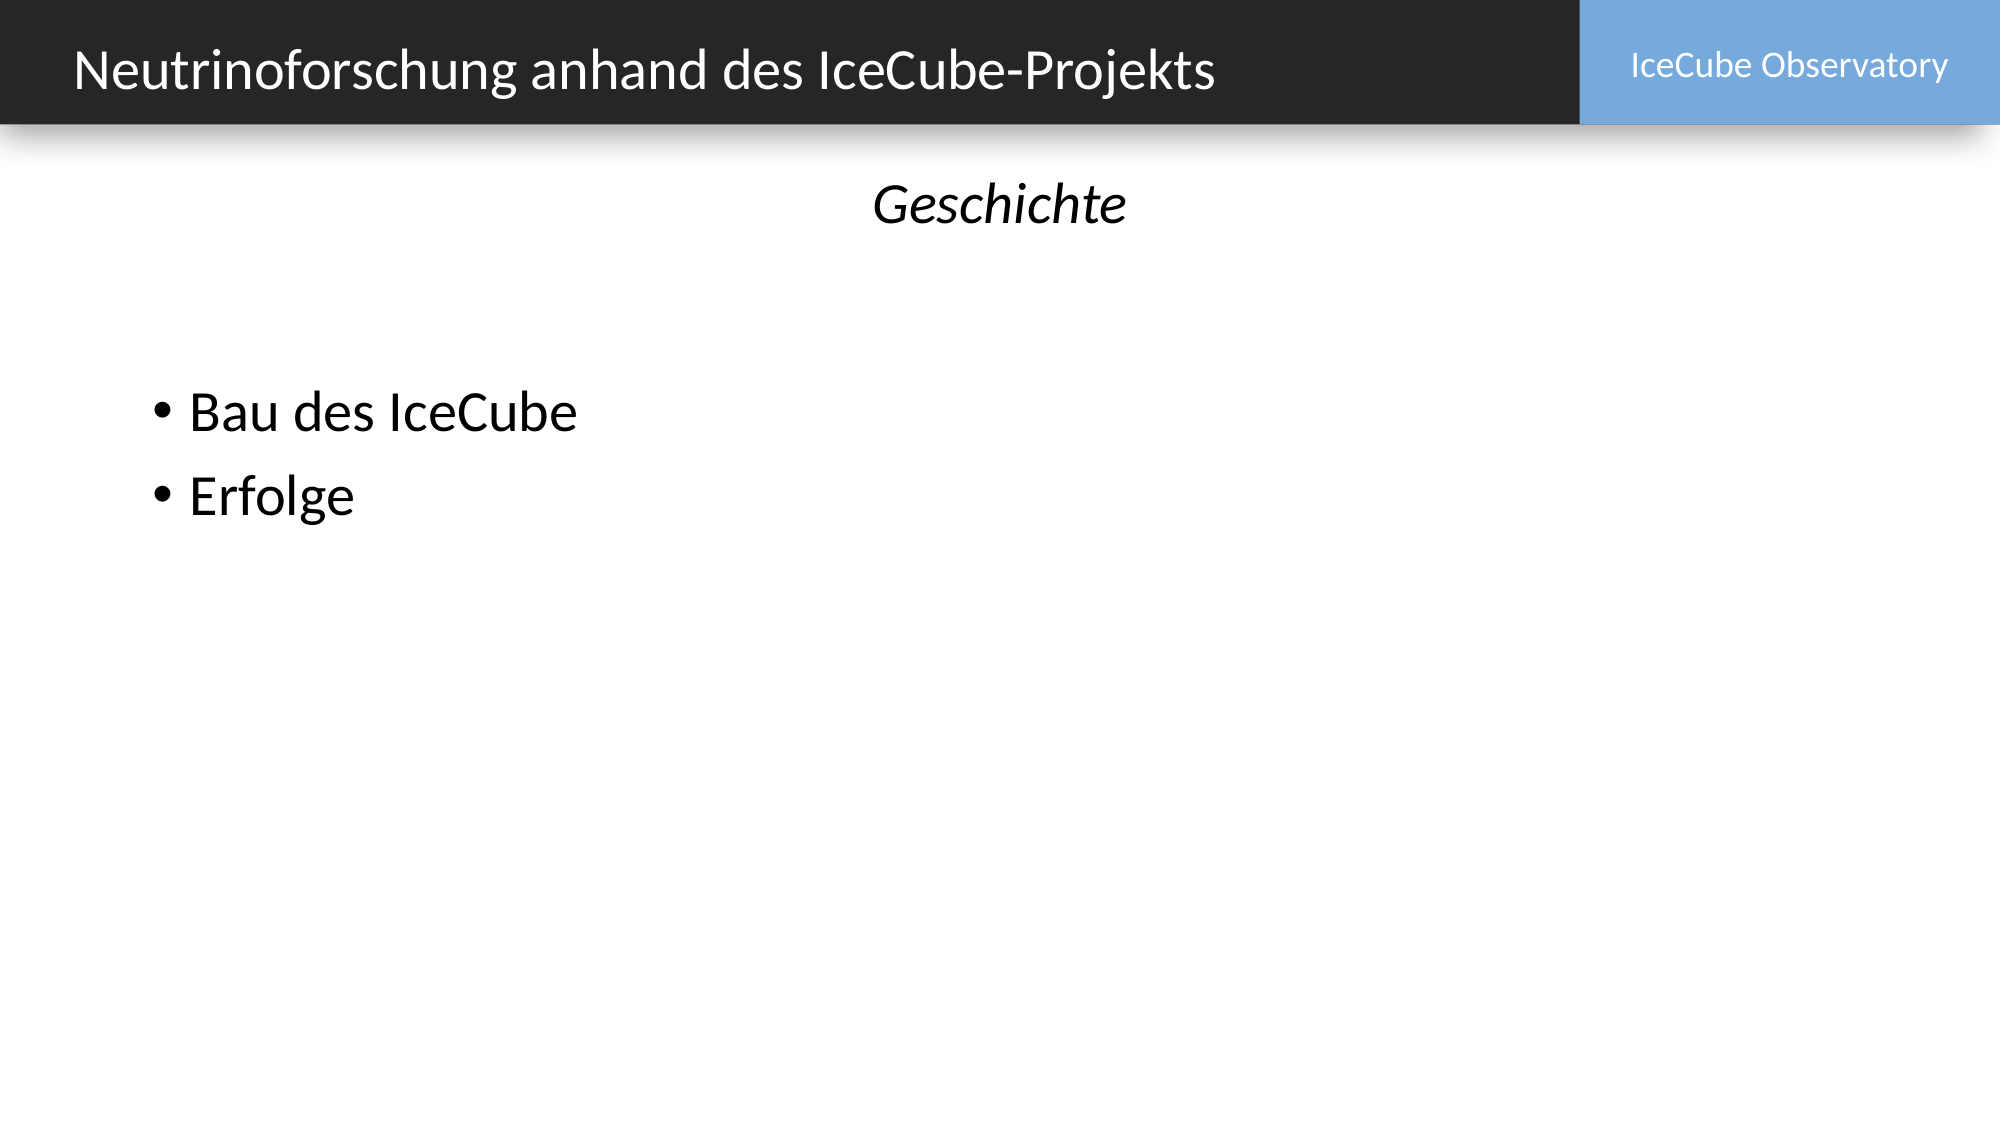

IceCube Observatory
Neutrinoforschung anhand des IceCube-Projekts
Geschichte
Bau des IceCube
Erfolge